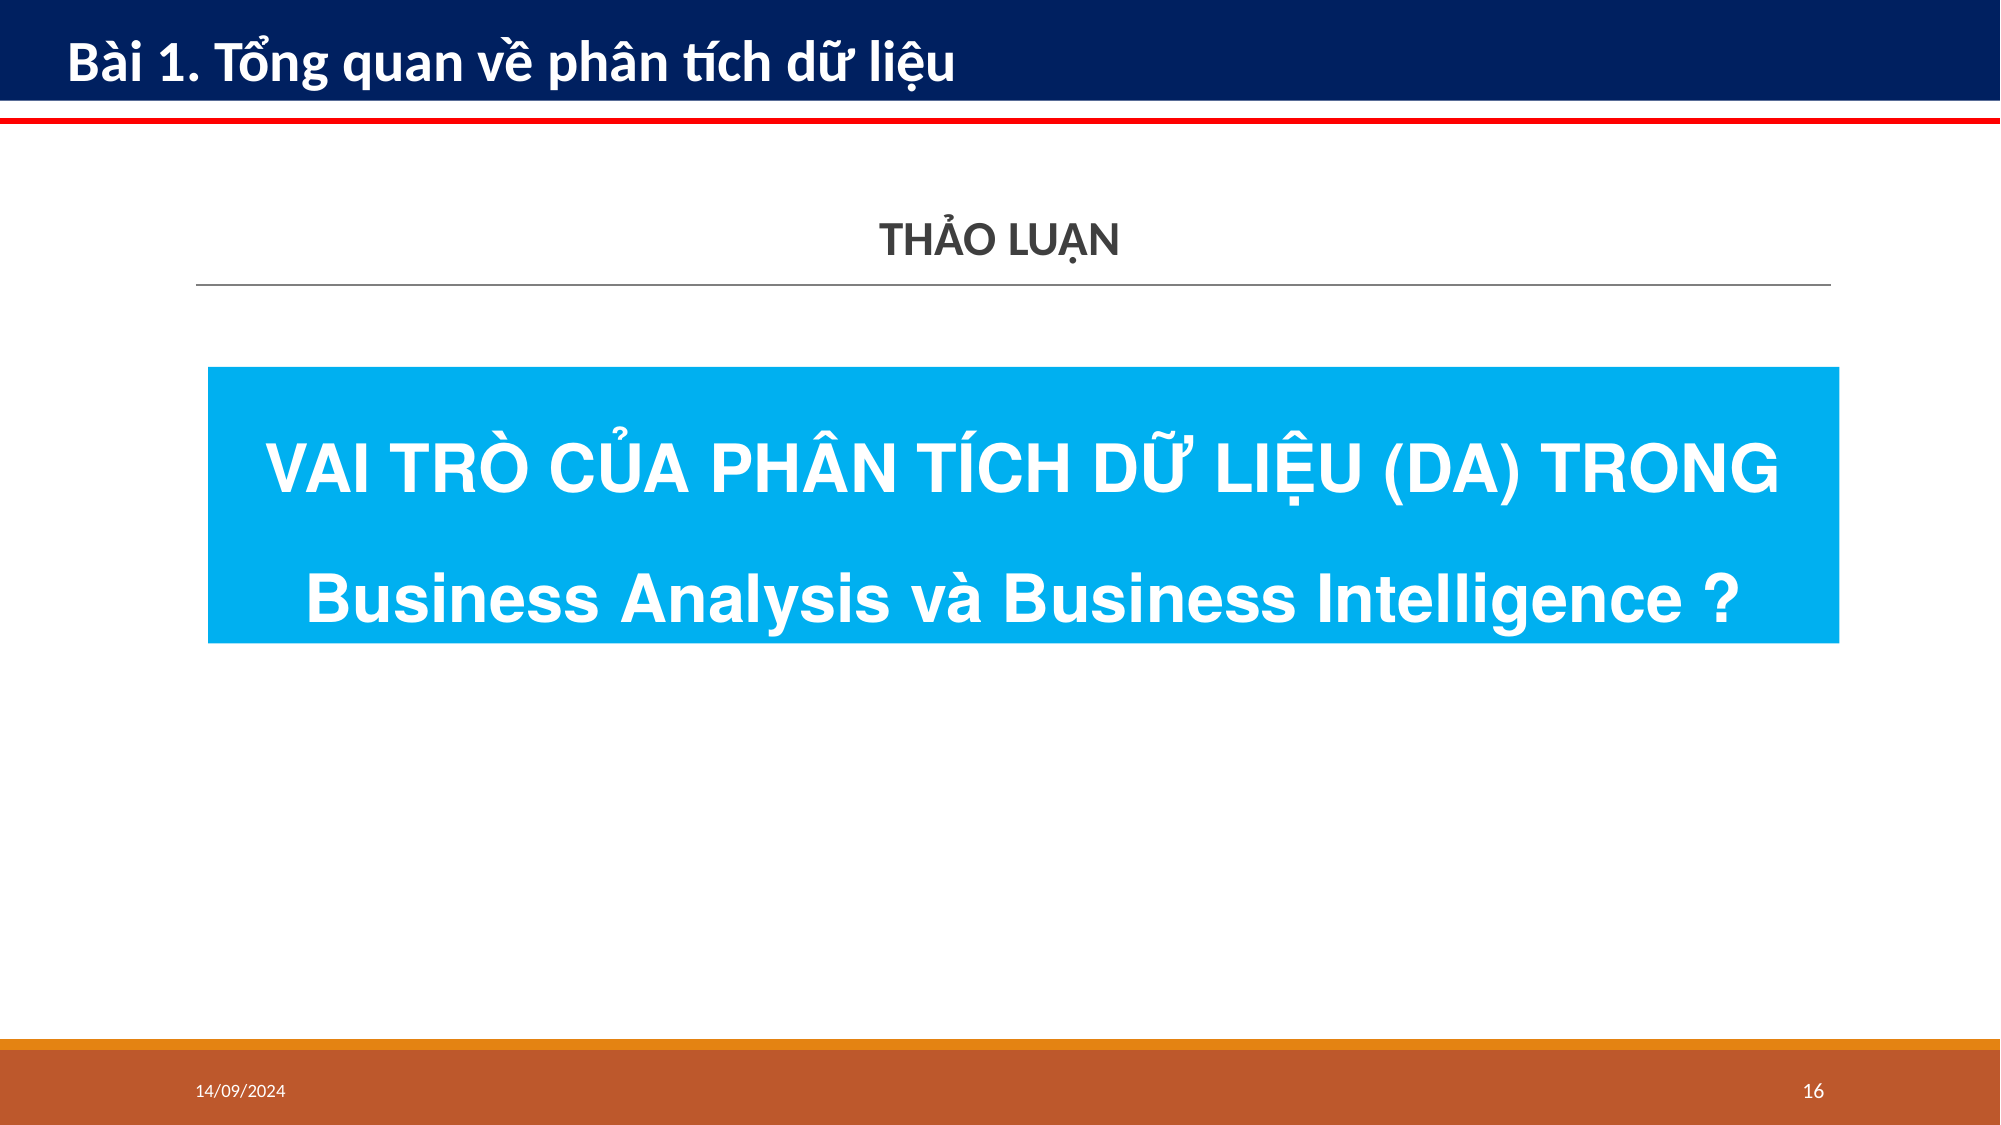

# Bài 1. Tổng quan về phân tích dữ liệu
THẢO LUẬN
VAI TRÒ CỦA PHÂN TÍCH DỮ LIỆU (DA) TRONG
Business Analysis và Business Intelligence ?
14/09/2024
16